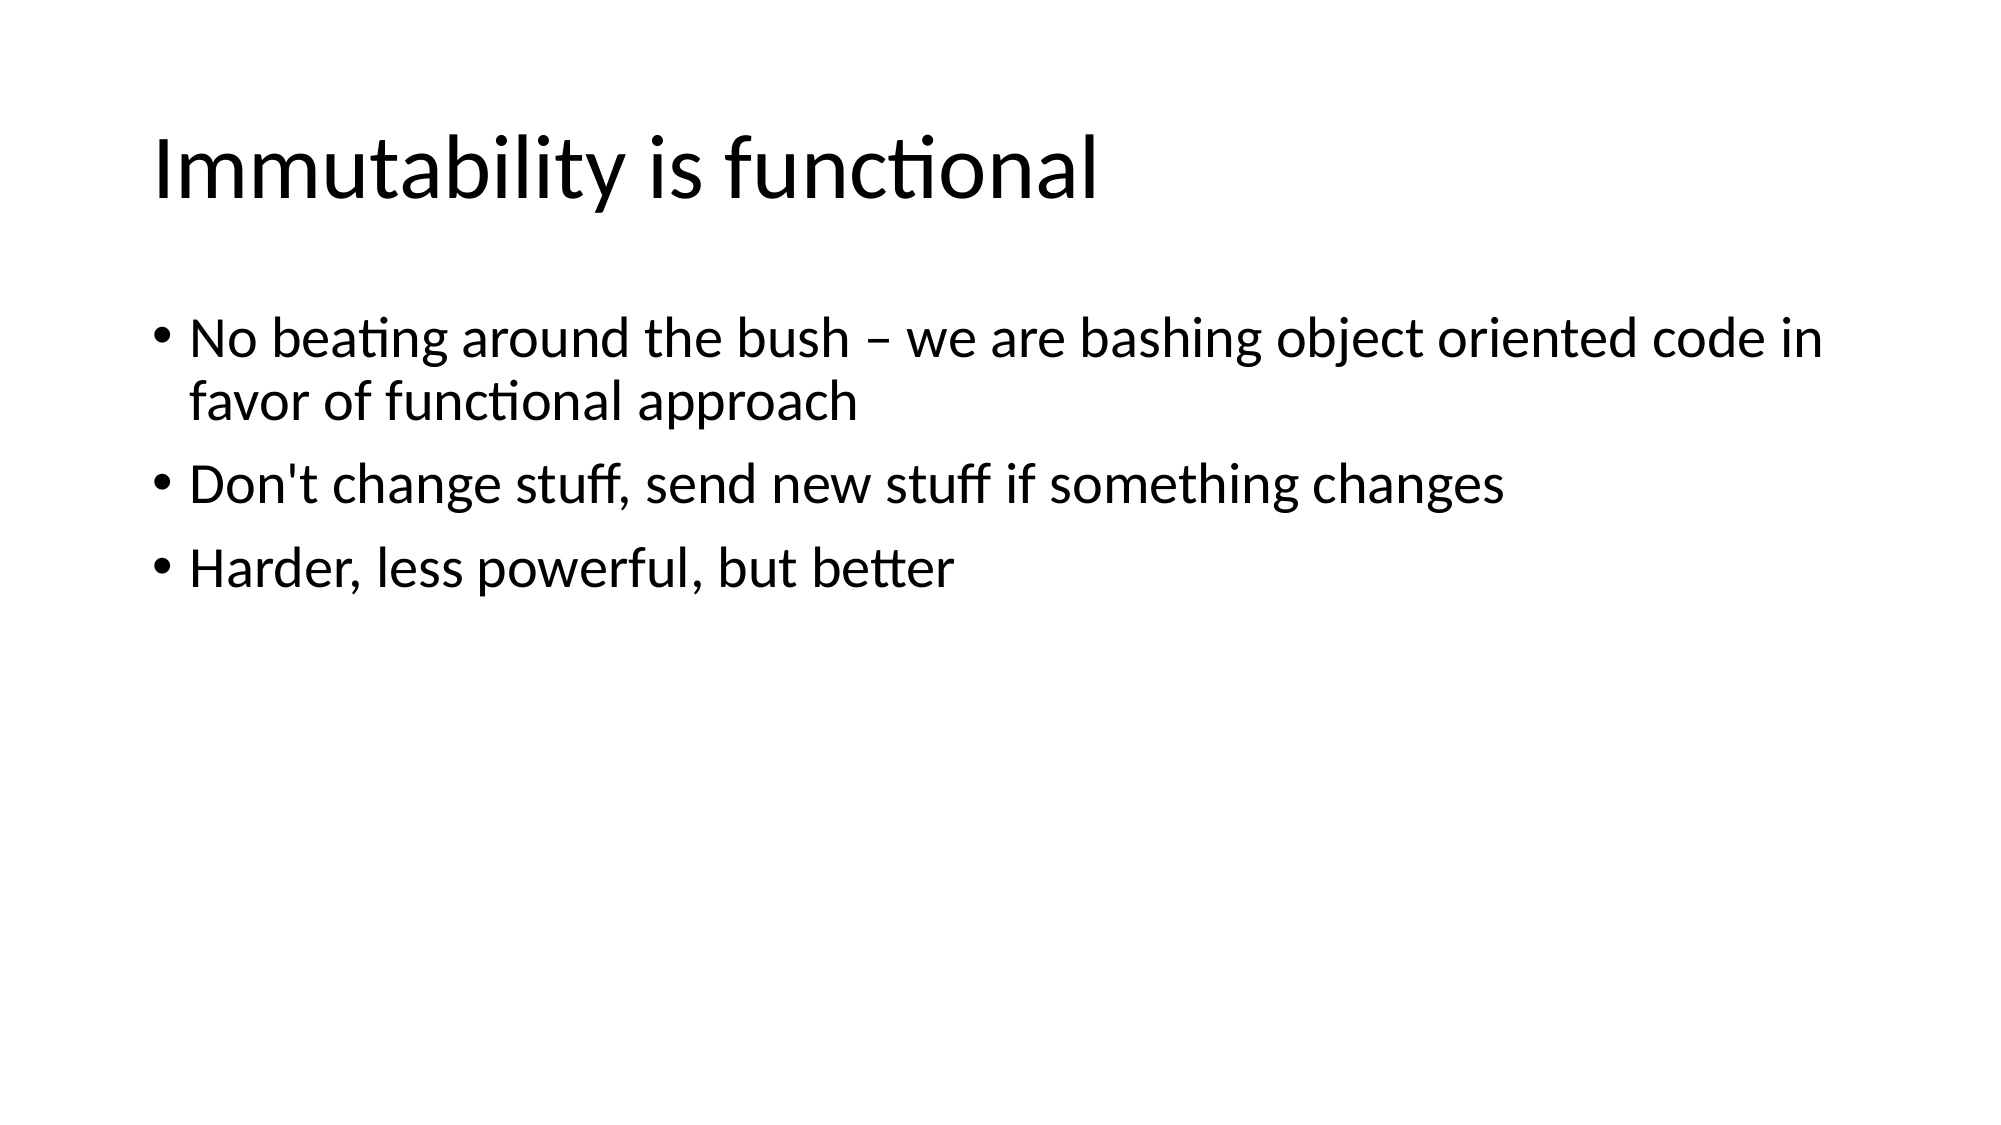

# Immutability is functional
No beating around the bush – we are bashing object oriented code in favor of functional approach
Don't change stuff, send new stuff if something changes
Harder, less powerful, but better